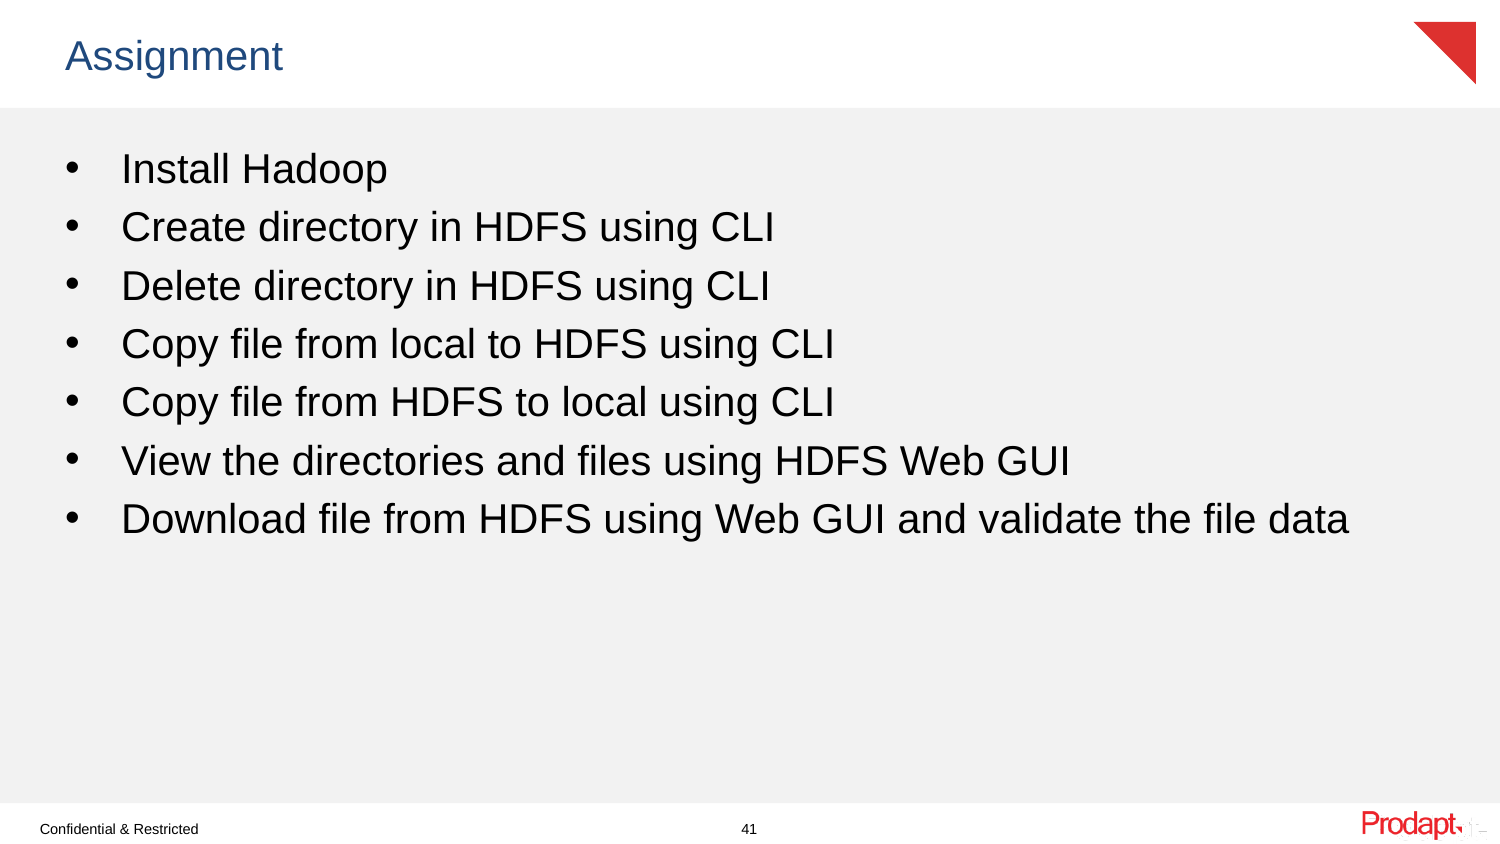

# Assignment
Install Hadoop
Create directory in HDFS using CLI
Delete directory in HDFS using CLI
Copy file from local to HDFS using CLI
Copy file from HDFS to local using CLI
View the directories and files using HDFS Web GUI
Download file from HDFS using Web GUI and validate the file data
41